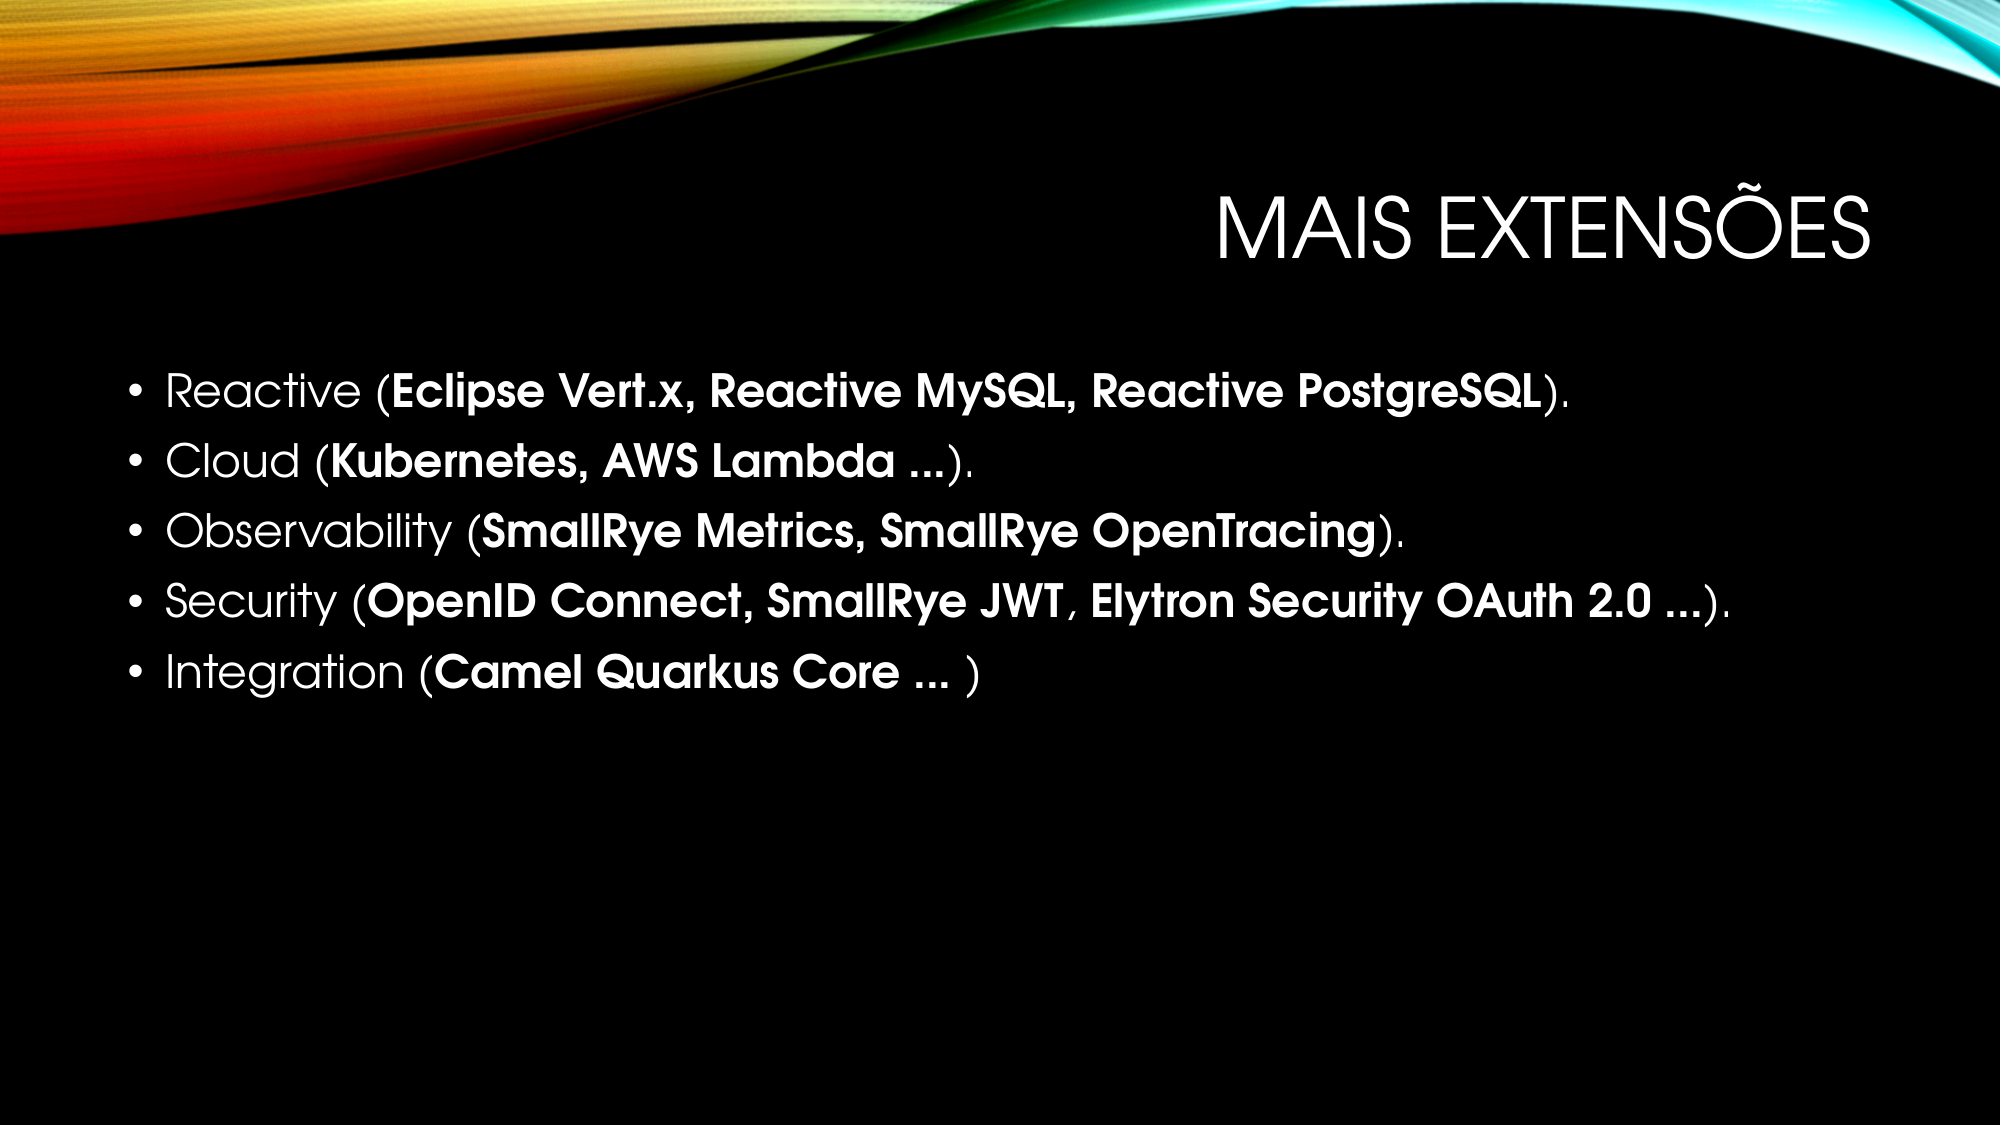

# Mais Extensões
Reactive (Eclipse Vert.x, Reactive MySQL, Reactive PostgreSQL).
Cloud (Kubernetes, AWS Lambda ...).
Observability (SmallRye Metrics, SmallRye OpenTracing).
Security (OpenID Connect, SmallRye JWT, Elytron Security OAuth 2.0 ...).
Integration (Camel Quarkus Core ... )